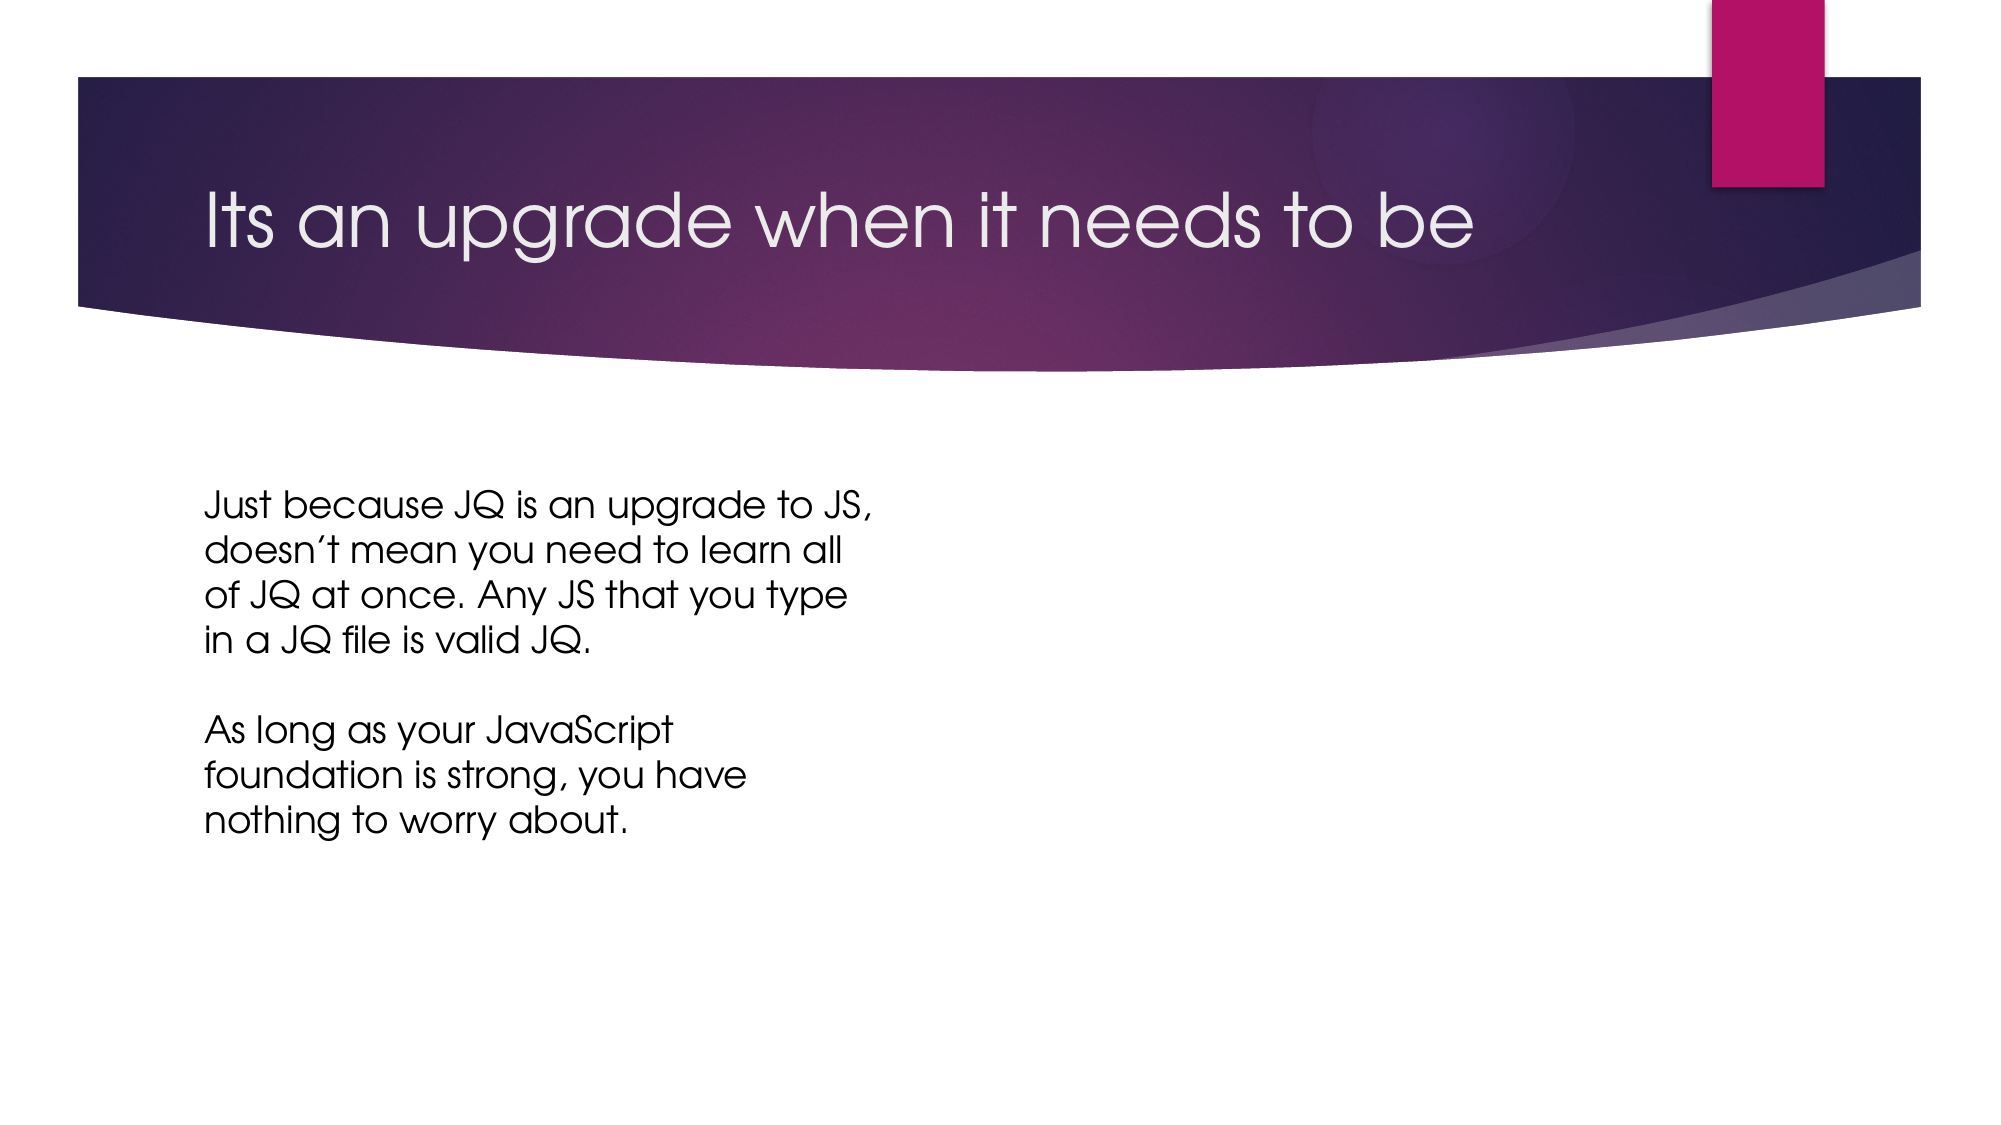

# Its an upgrade when it needs to be
Just because JQ is an upgrade to JS, doesn’t mean you need to learn all of JQ at once. Any JS that you type in a JQ file is valid JQ.

As long as your JavaScript foundation is strong, you have nothing to worry about.